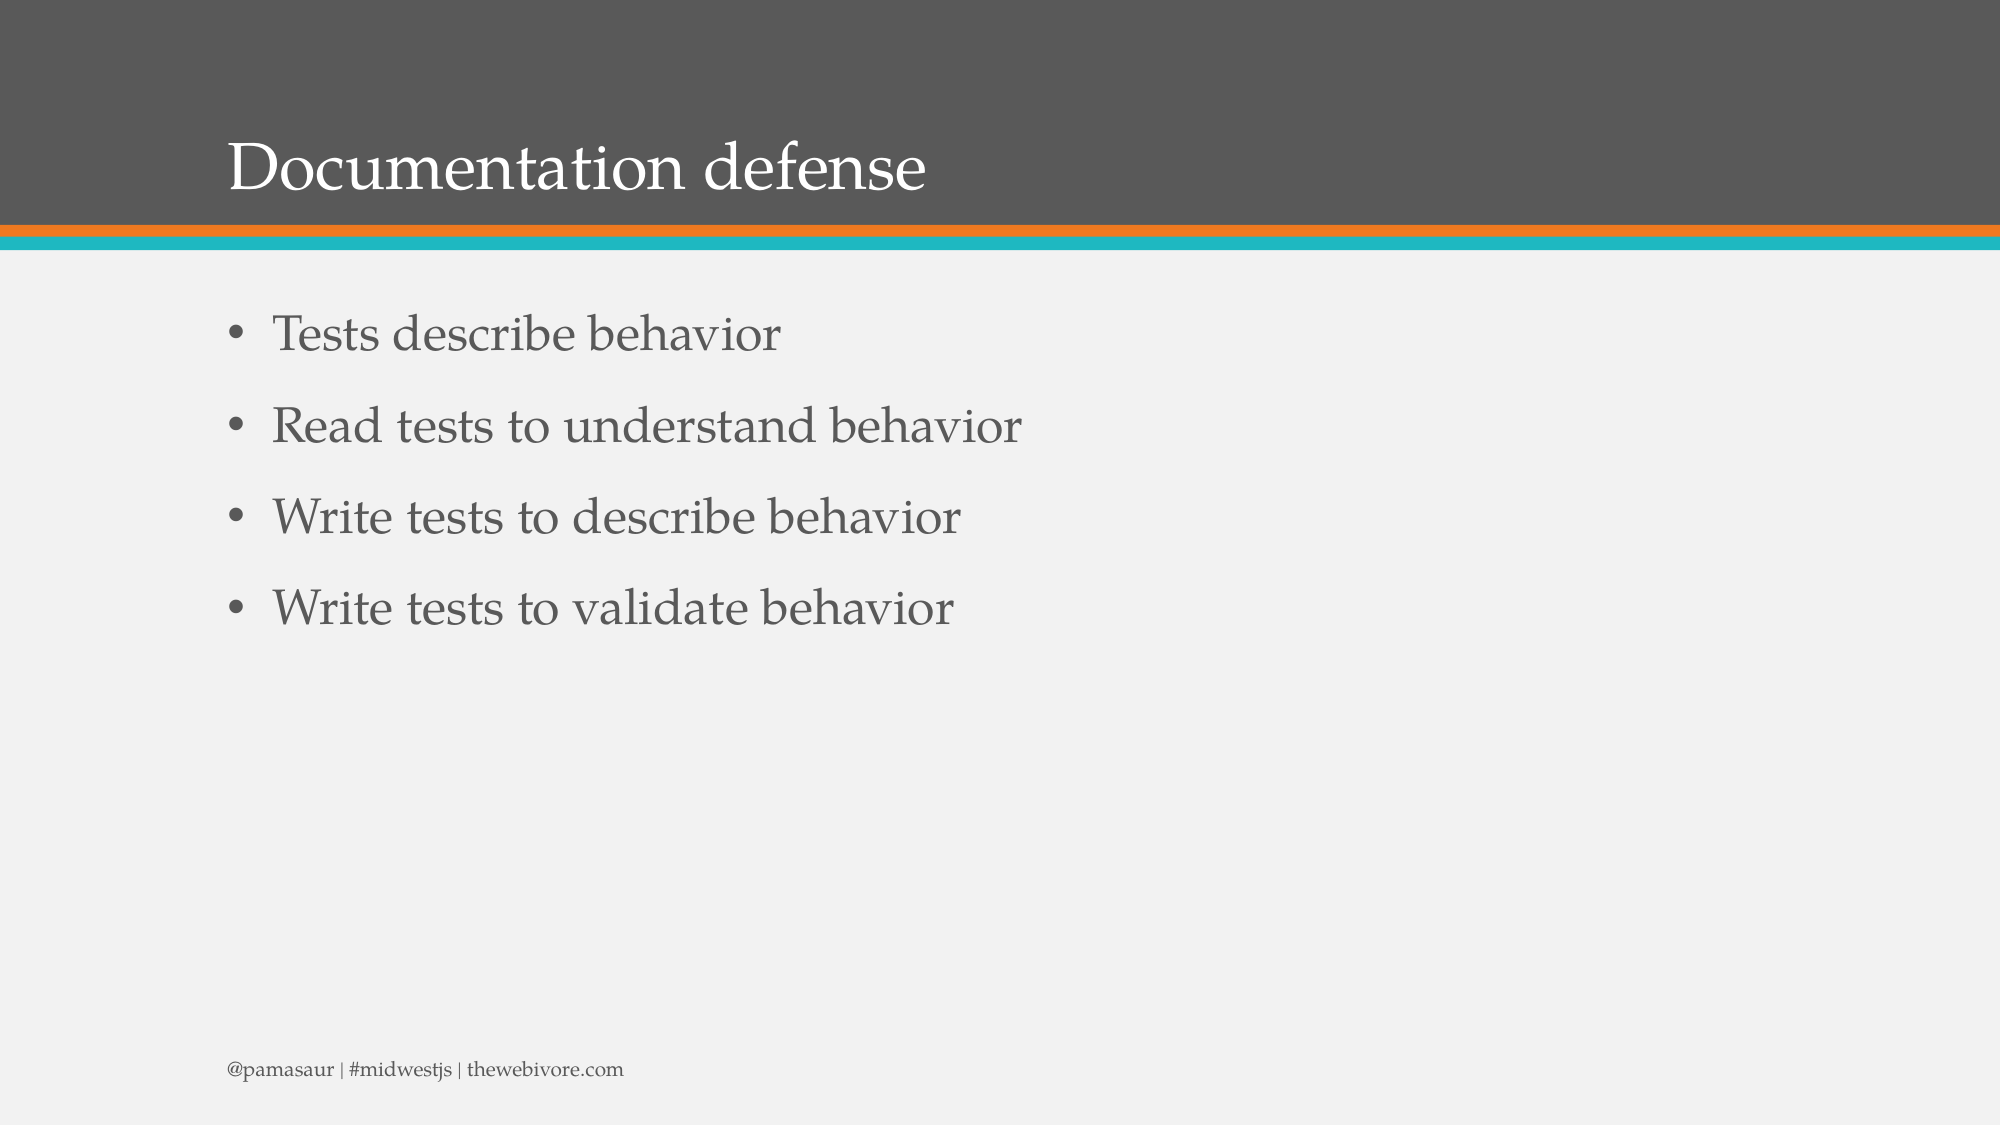

# Documentation defense
Tests describe behavior
Read tests to understand behavior
Write tests to describe behavior
Write tests to validate behavior
@pamasaur | #midwestjs | thewebivore.com